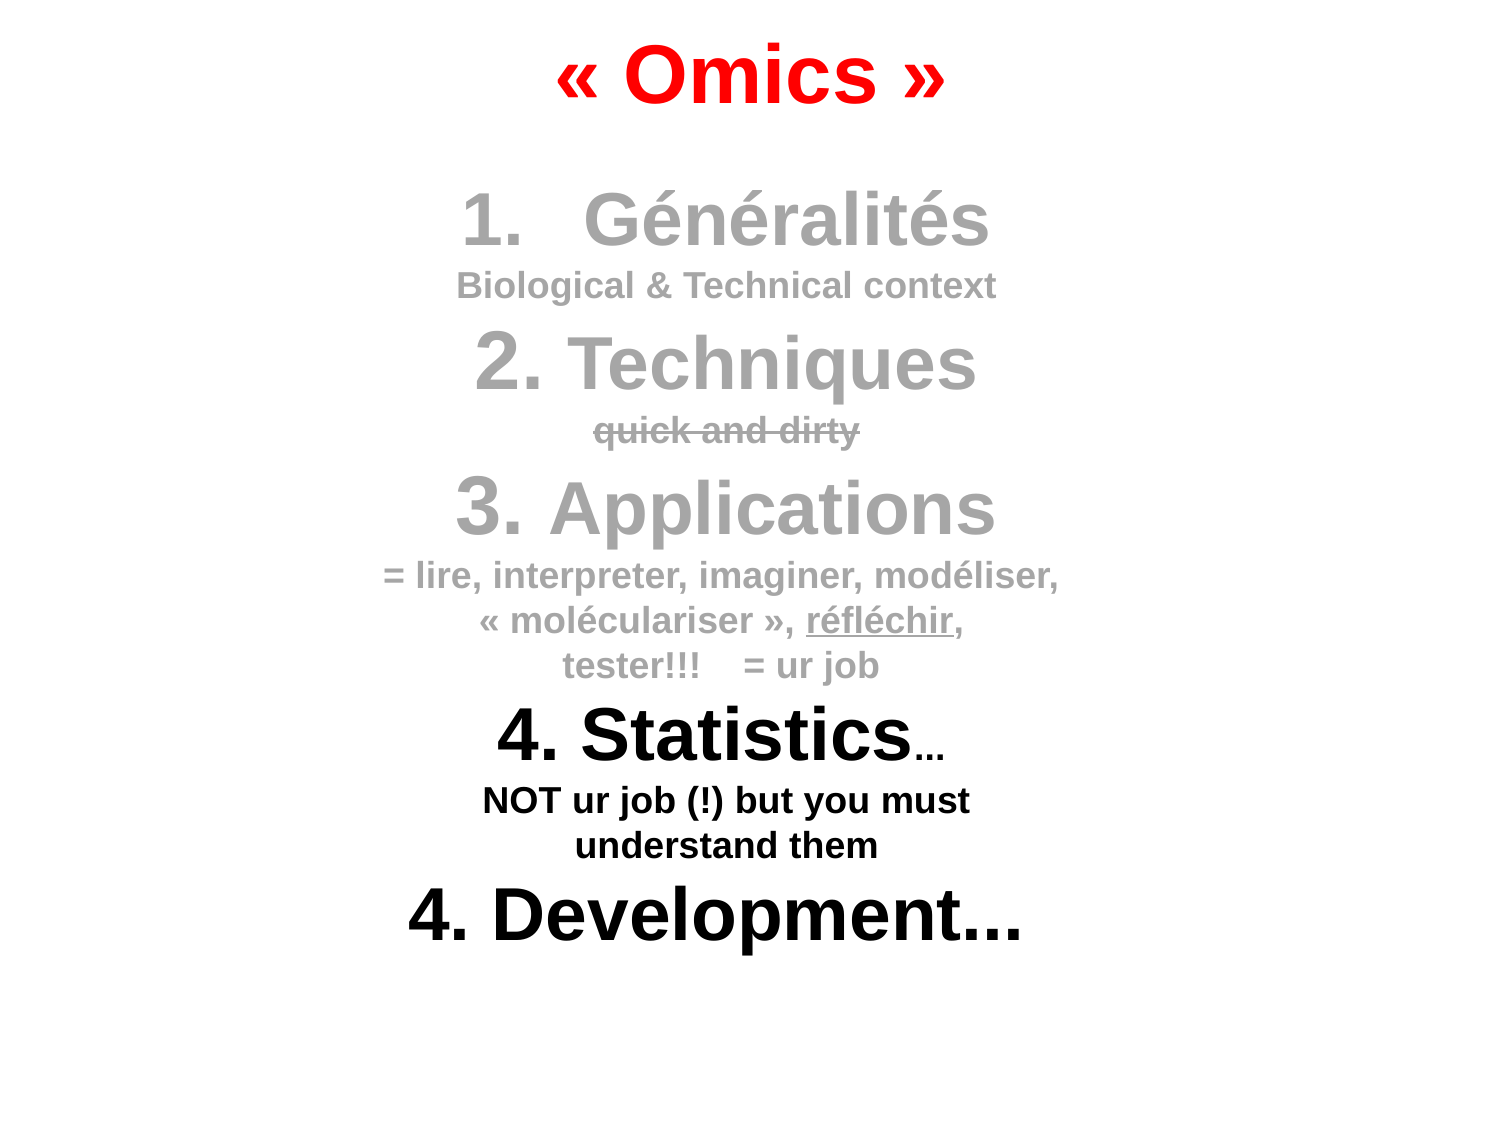

« Omics »

Généralités
Biological & Technical context
2. Techniques
quick and dirty
3. Applications
= lire, interpreter, imaginer, modéliser,
« moléculariser », réfléchir,
tester!!!    = ur job
4. Statistics...
NOT ur job (!) but you must
understand them
4. Development...